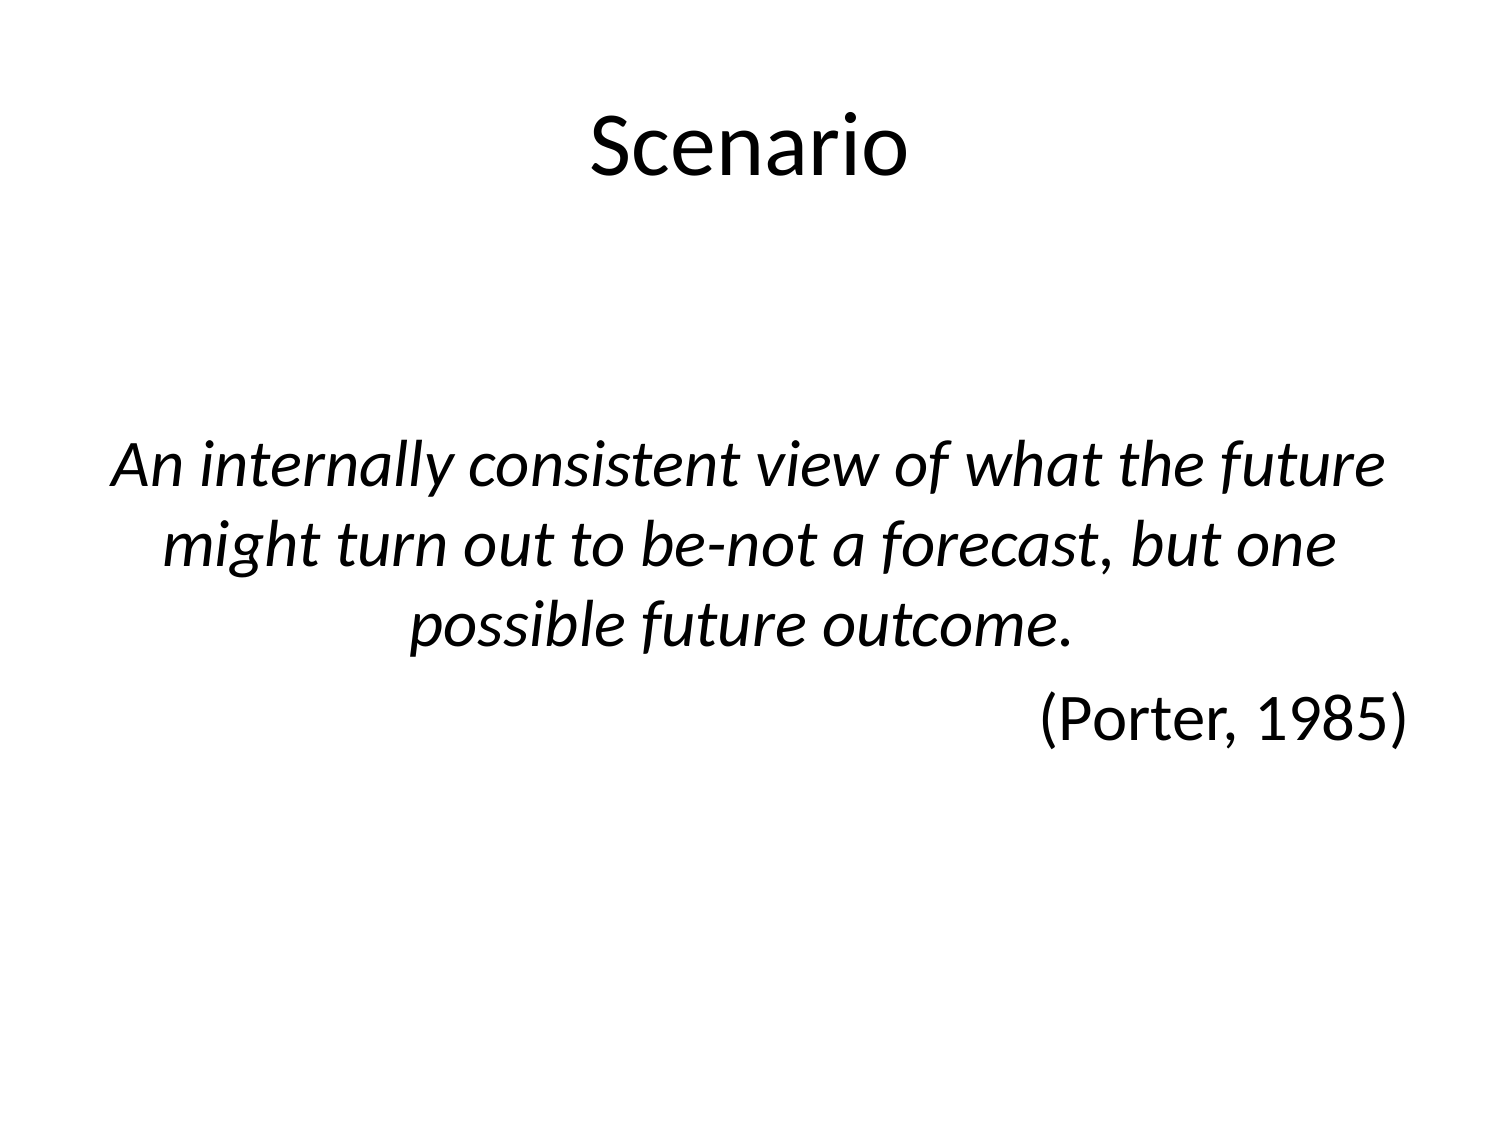

# Scenario
An internally consistent view of what the future might turn out to be-not a forecast, but one possible future outcome.
(Porter, 1985)